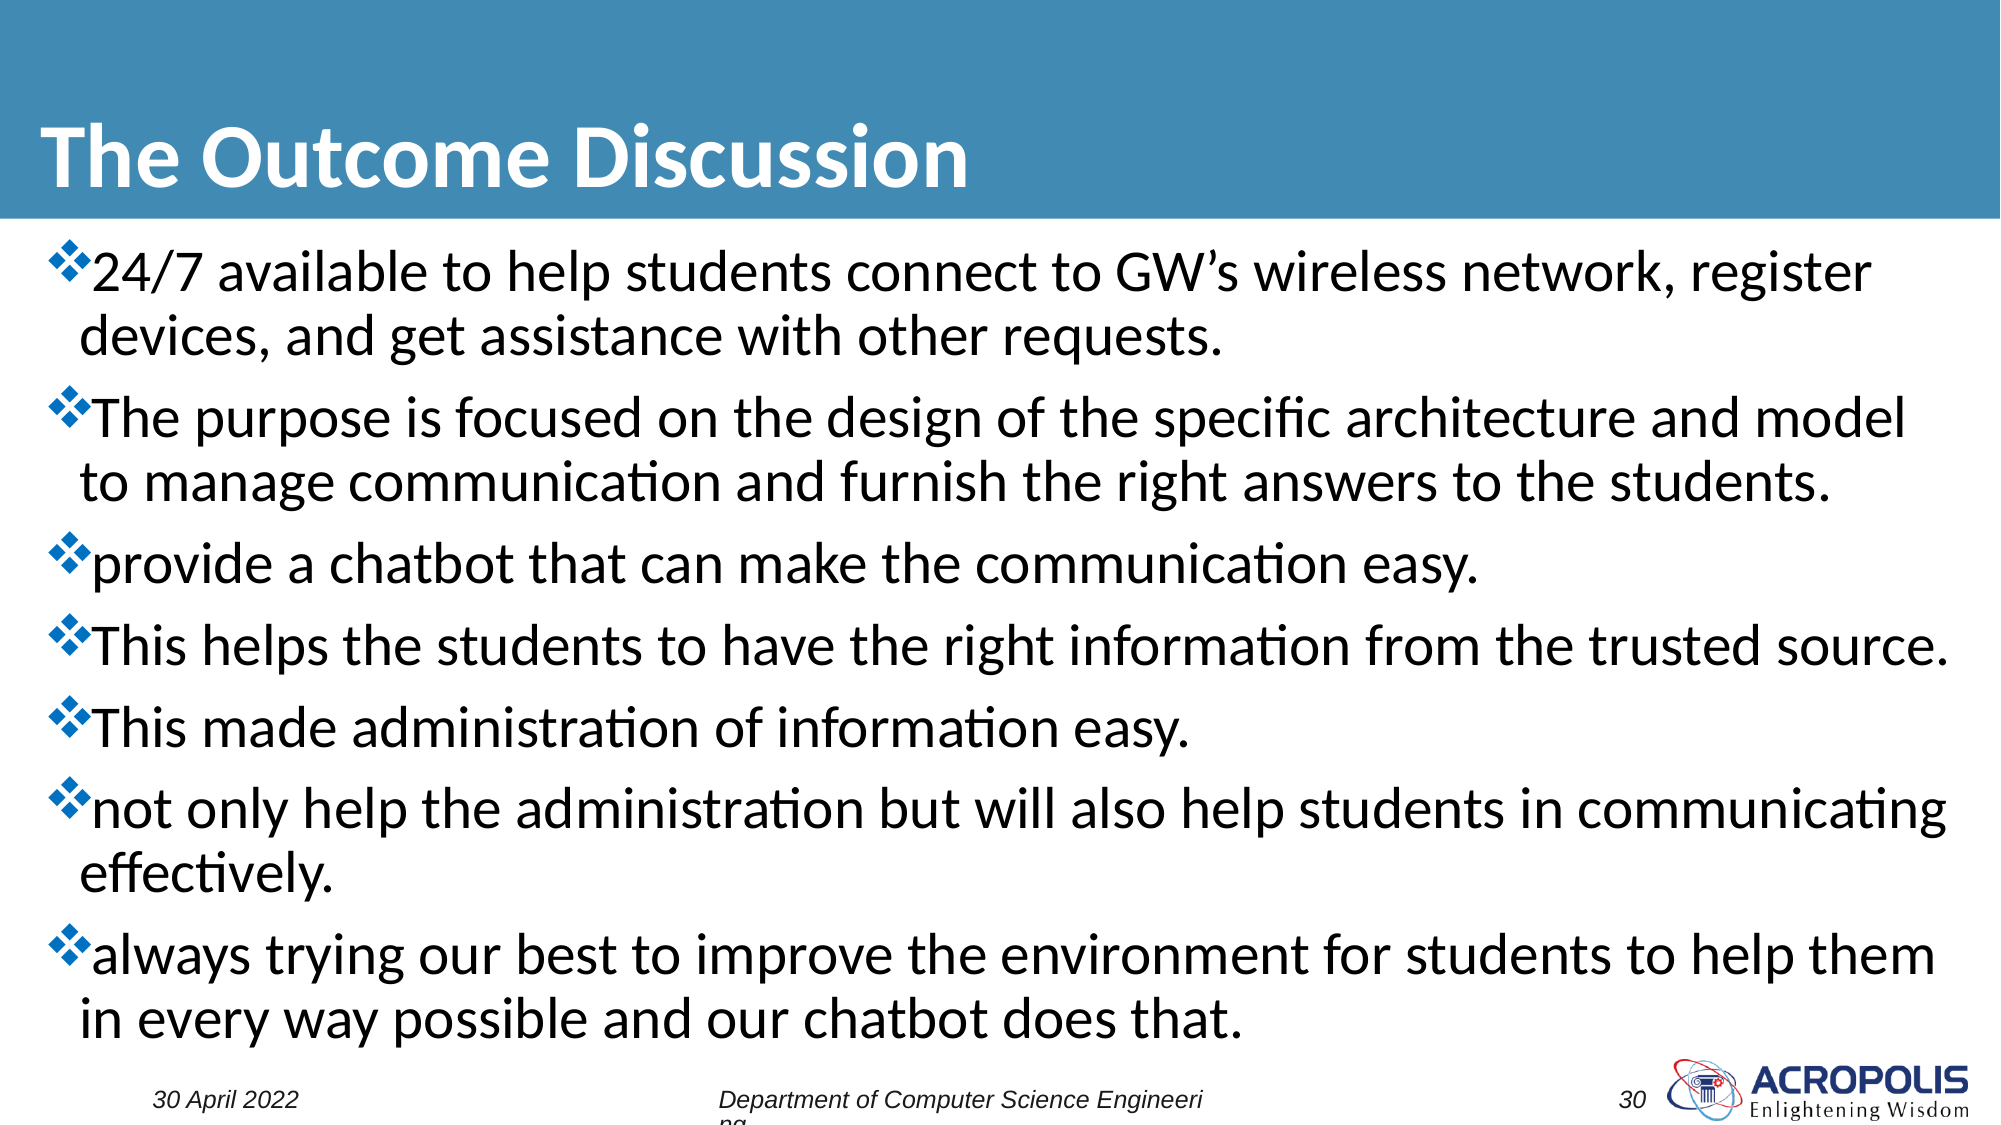

# The Outcome Discussion
24/7 available to help students connect to GW’s wireless network, register devices, and get assistance with other requests.
The purpose is focused on the design of the specific architecture and model to manage communication and furnish the right answers to the students.
provide a chatbot that can make the communication easy.
This helps the students to have the right information from the trusted source.
This made administration of information easy.
not only help the administration but will also help students in communicating effectively.
always trying our best to improve the environment for students to help them in every way possible and our chatbot does that.

30 April 2022
Department of Computer Science Engineering
30